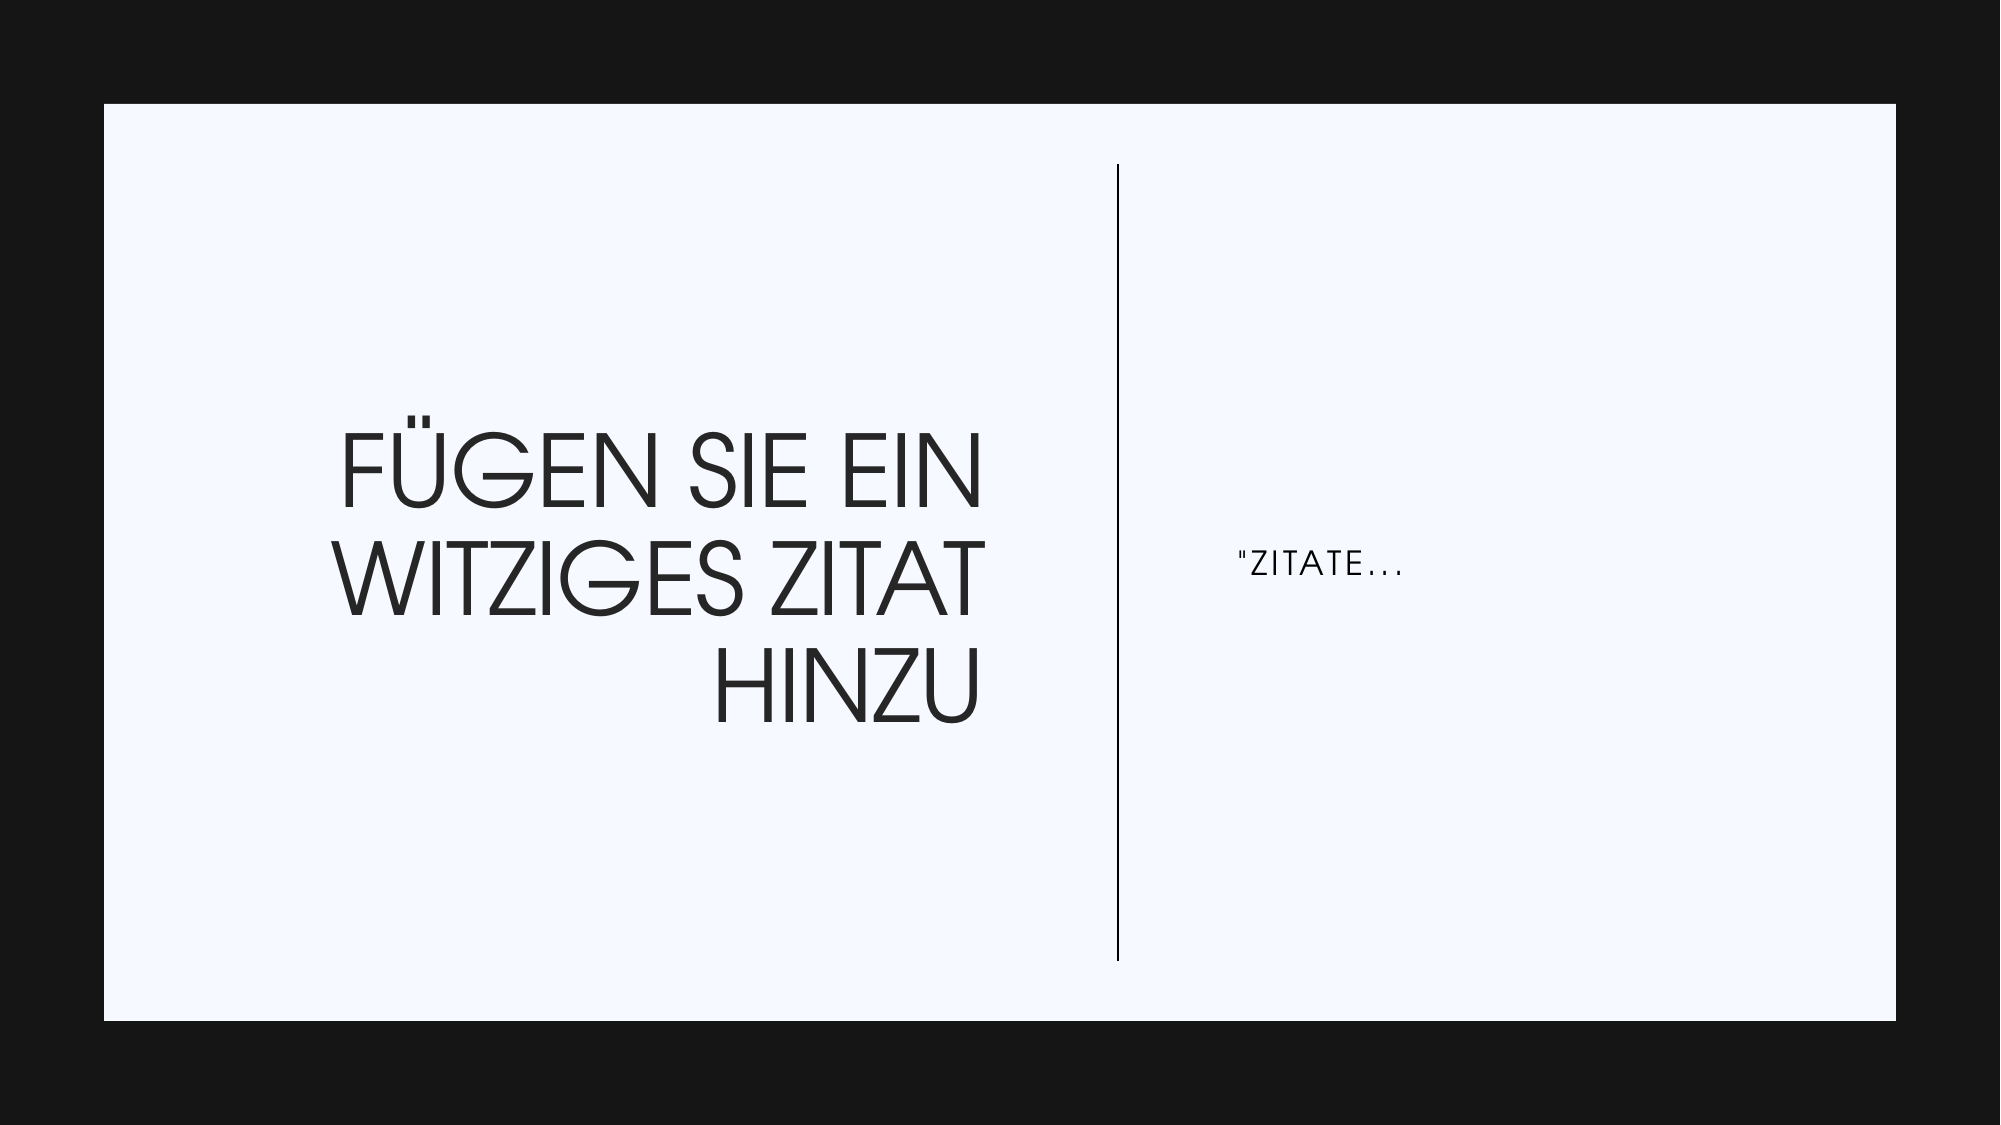

"ZITATE...
# Fügen Sie ein witziges Zitat hinzu